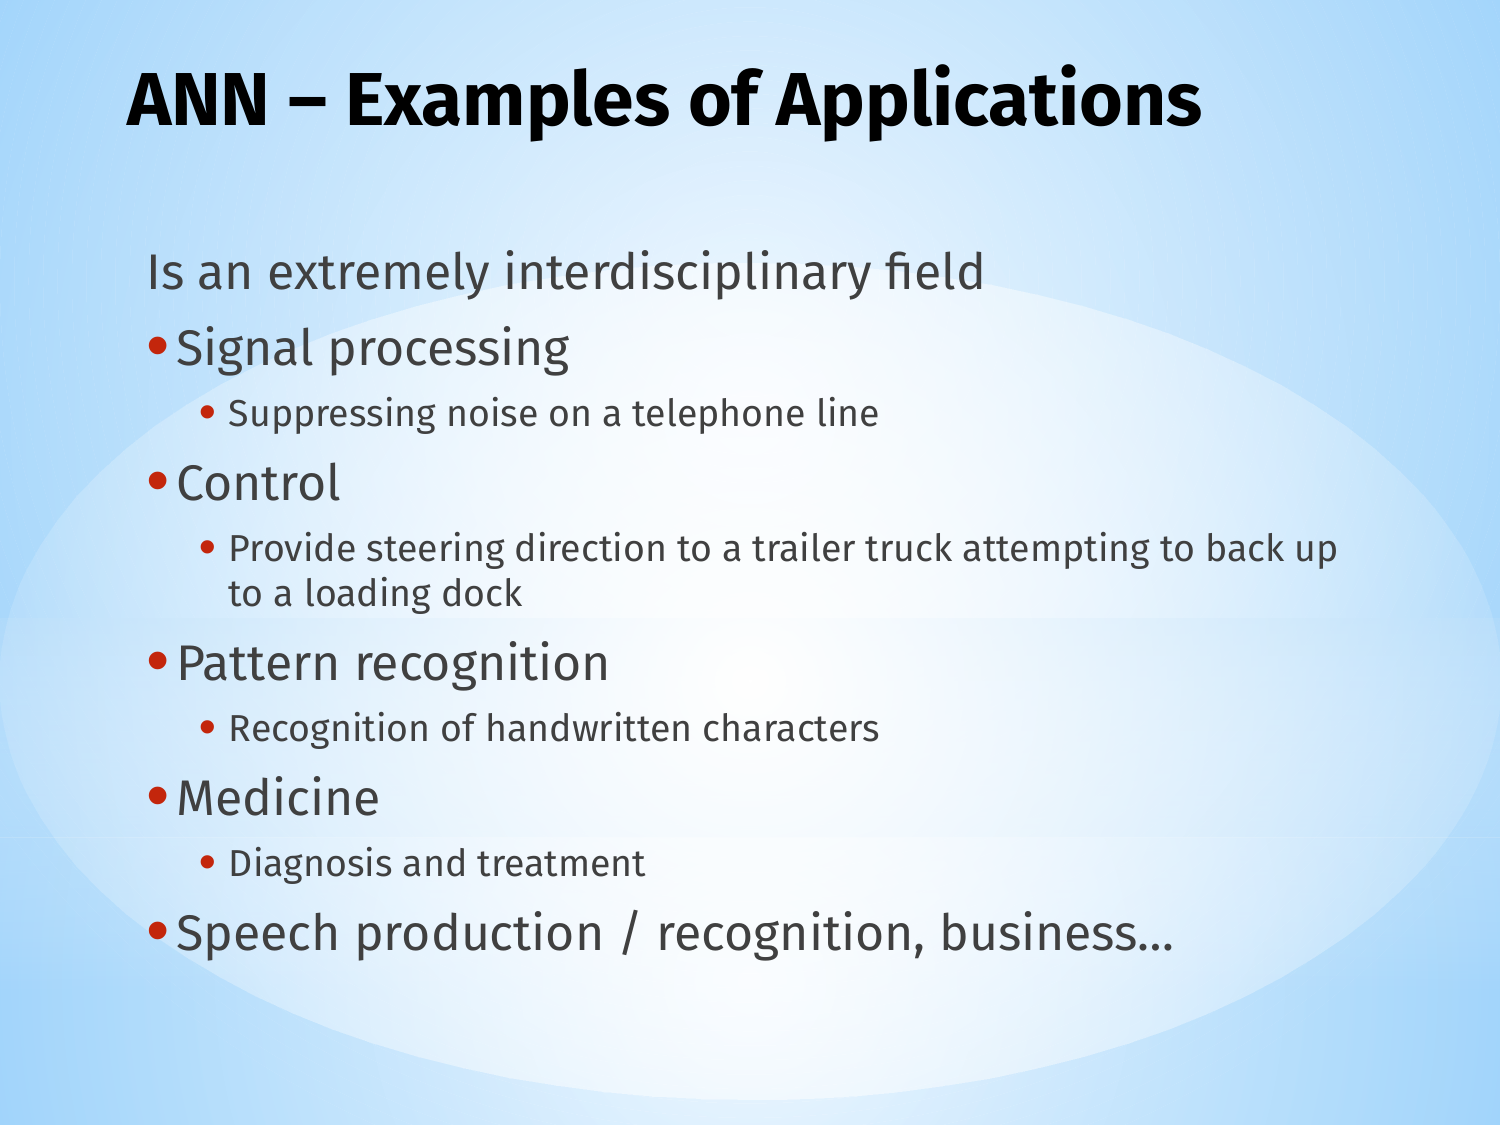

# ANN – Examples of Applications
Is an extremely interdisciplinary field
Signal processing
Suppressing noise on a telephone line
Control
Provide steering direction to a trailer truck attempting to back up to a loading dock
Pattern recognition
Recognition of handwritten characters
Medicine
Diagnosis and treatment
Speech production / recognition, business…